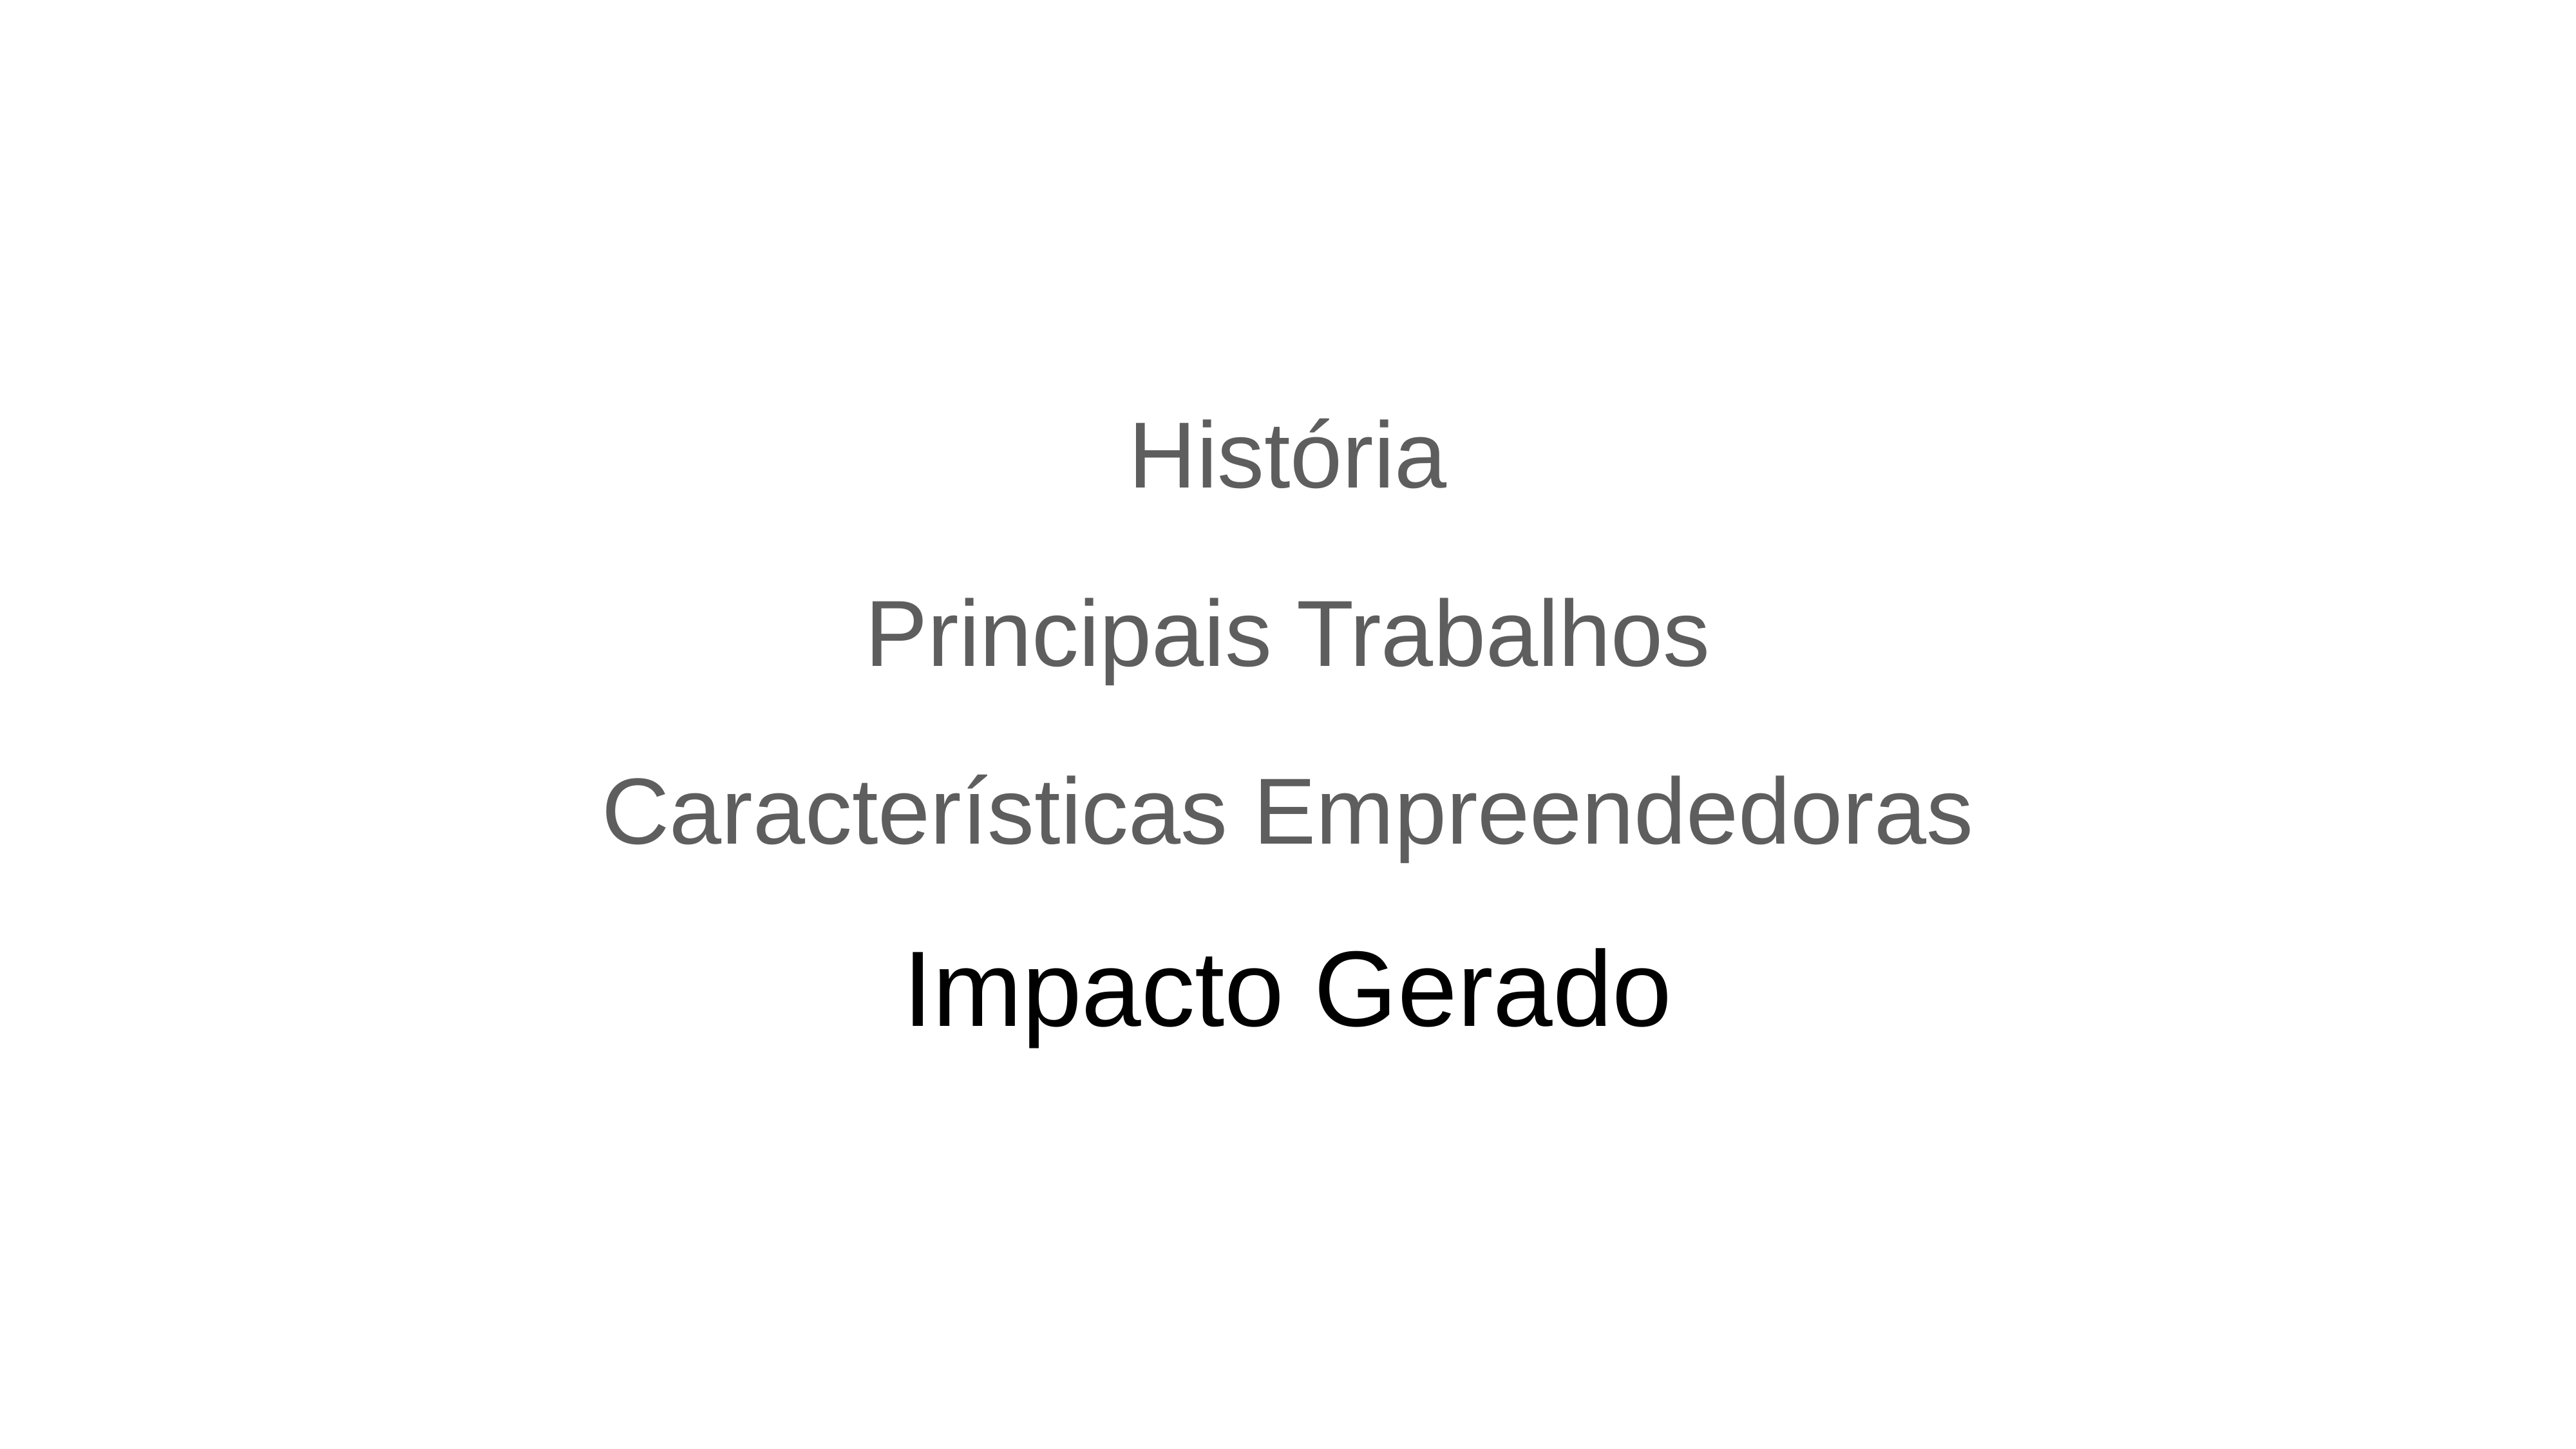

História
Principais Trabalhos
Características Empreendedoras
Impacto Gerado